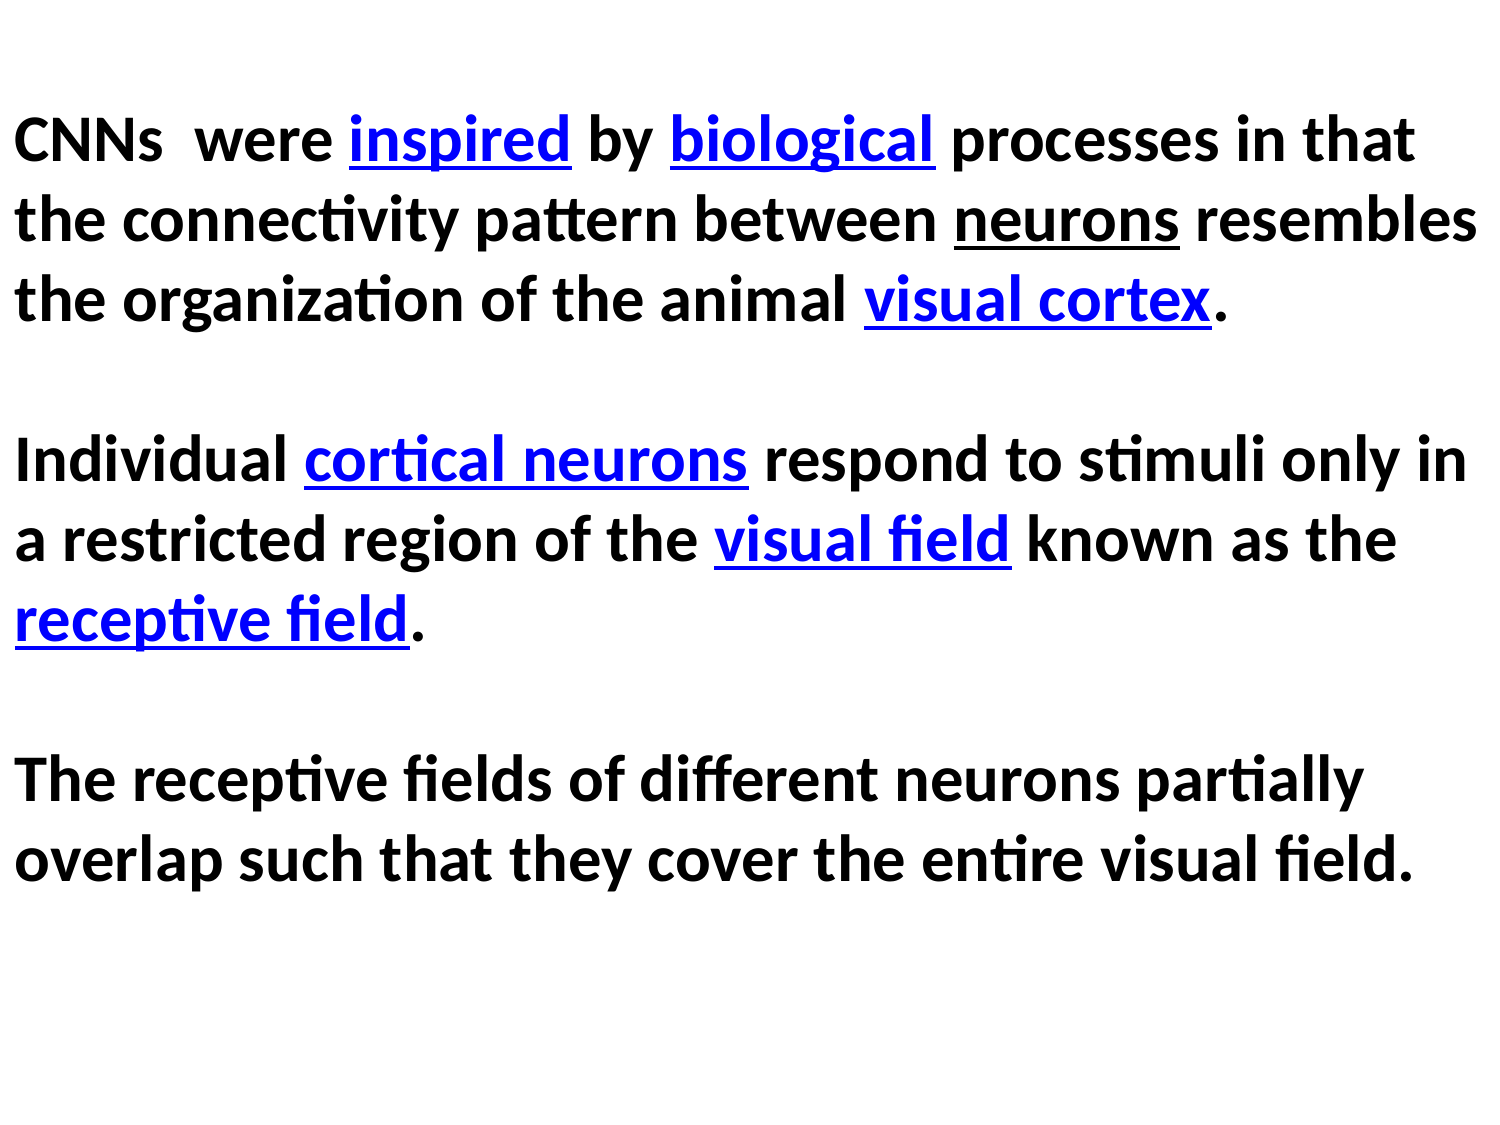

CNNs  were inspired by biological processes in that the connectivity pattern between neurons resembles the organization of the animal visual cortex.

Individual cortical neurons respond to stimuli only in a restricted region of the visual field known as the receptive field.

The receptive fields of different neurons partially overlap such that they cover the entire visual field.